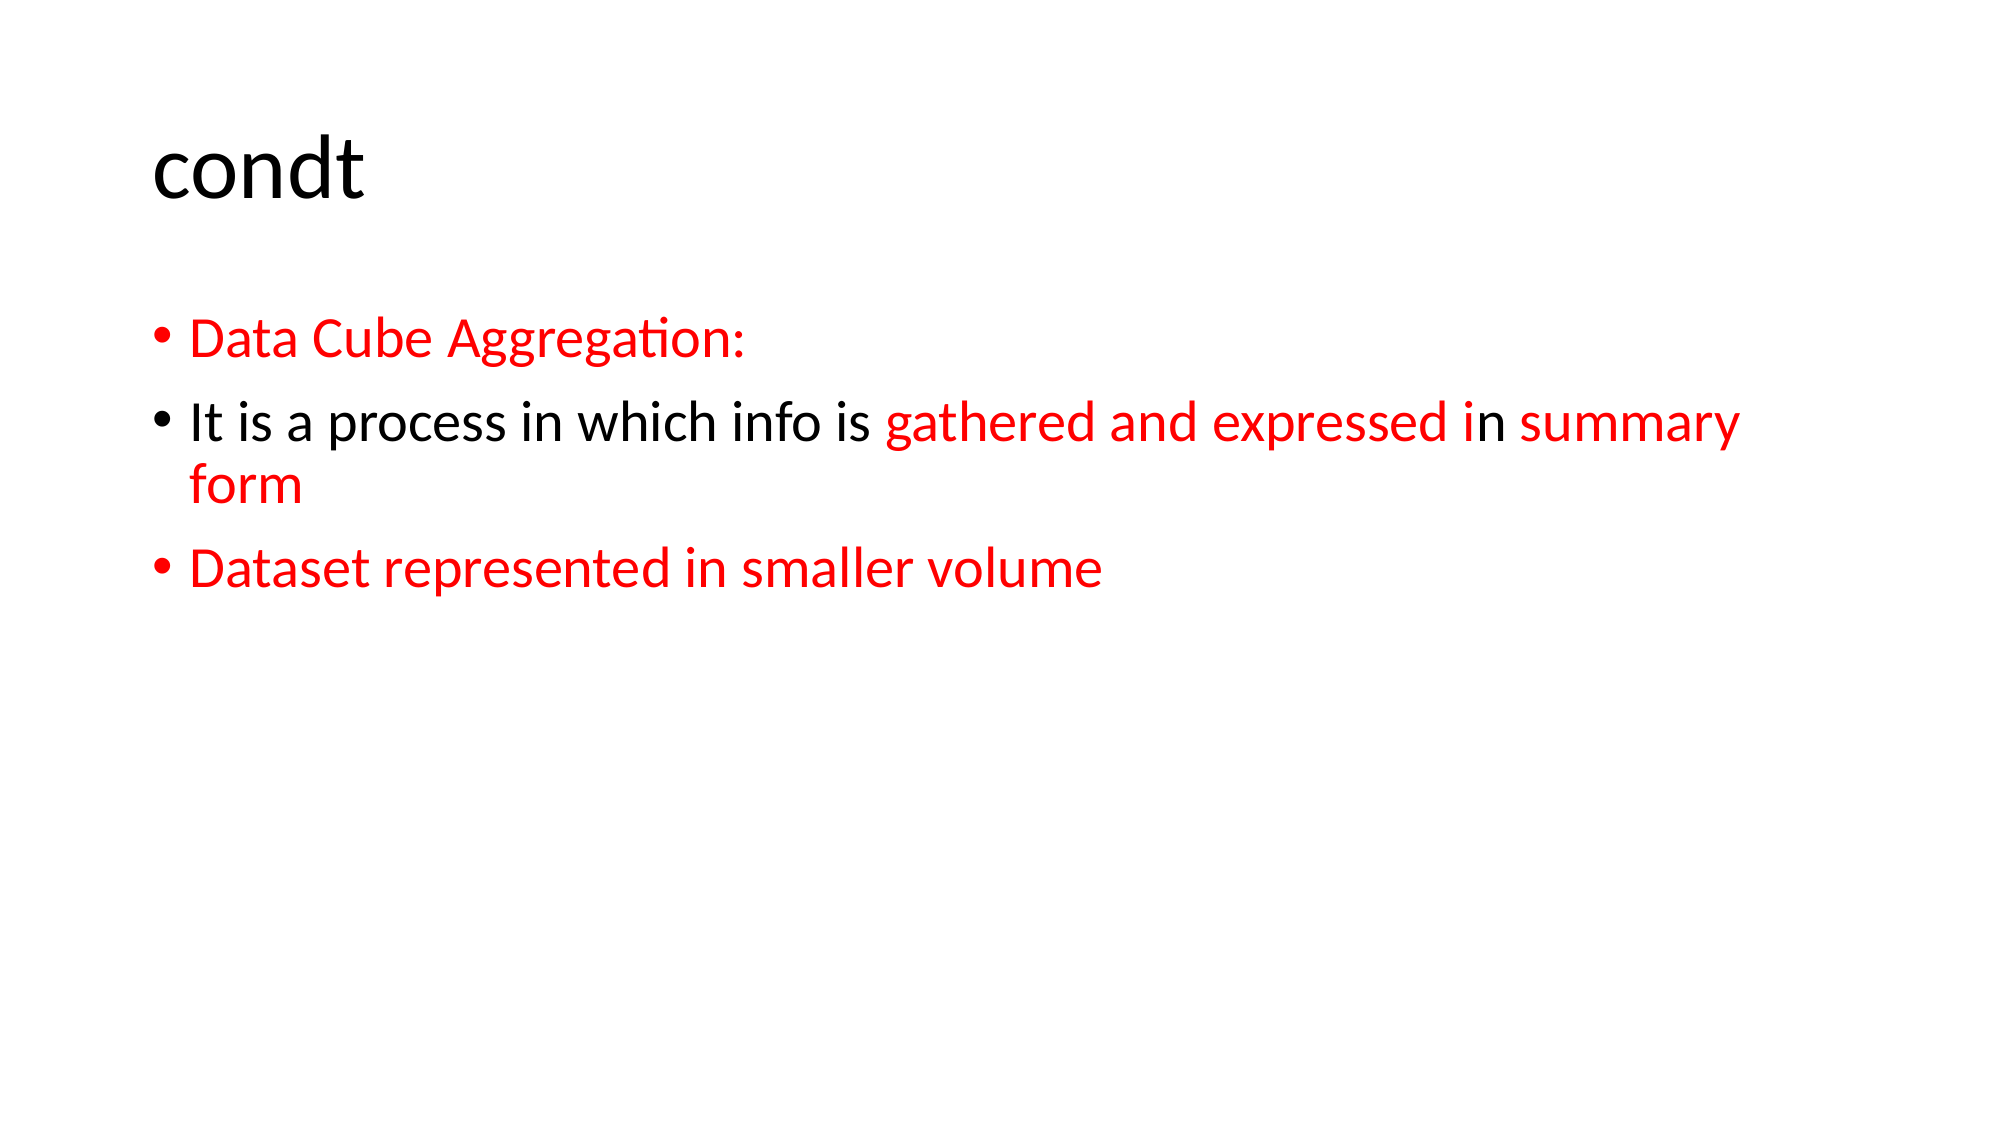

# condt
Data Cube Aggregation:
It is a process in which info is gathered and expressed in summary form
Dataset represented in smaller volume